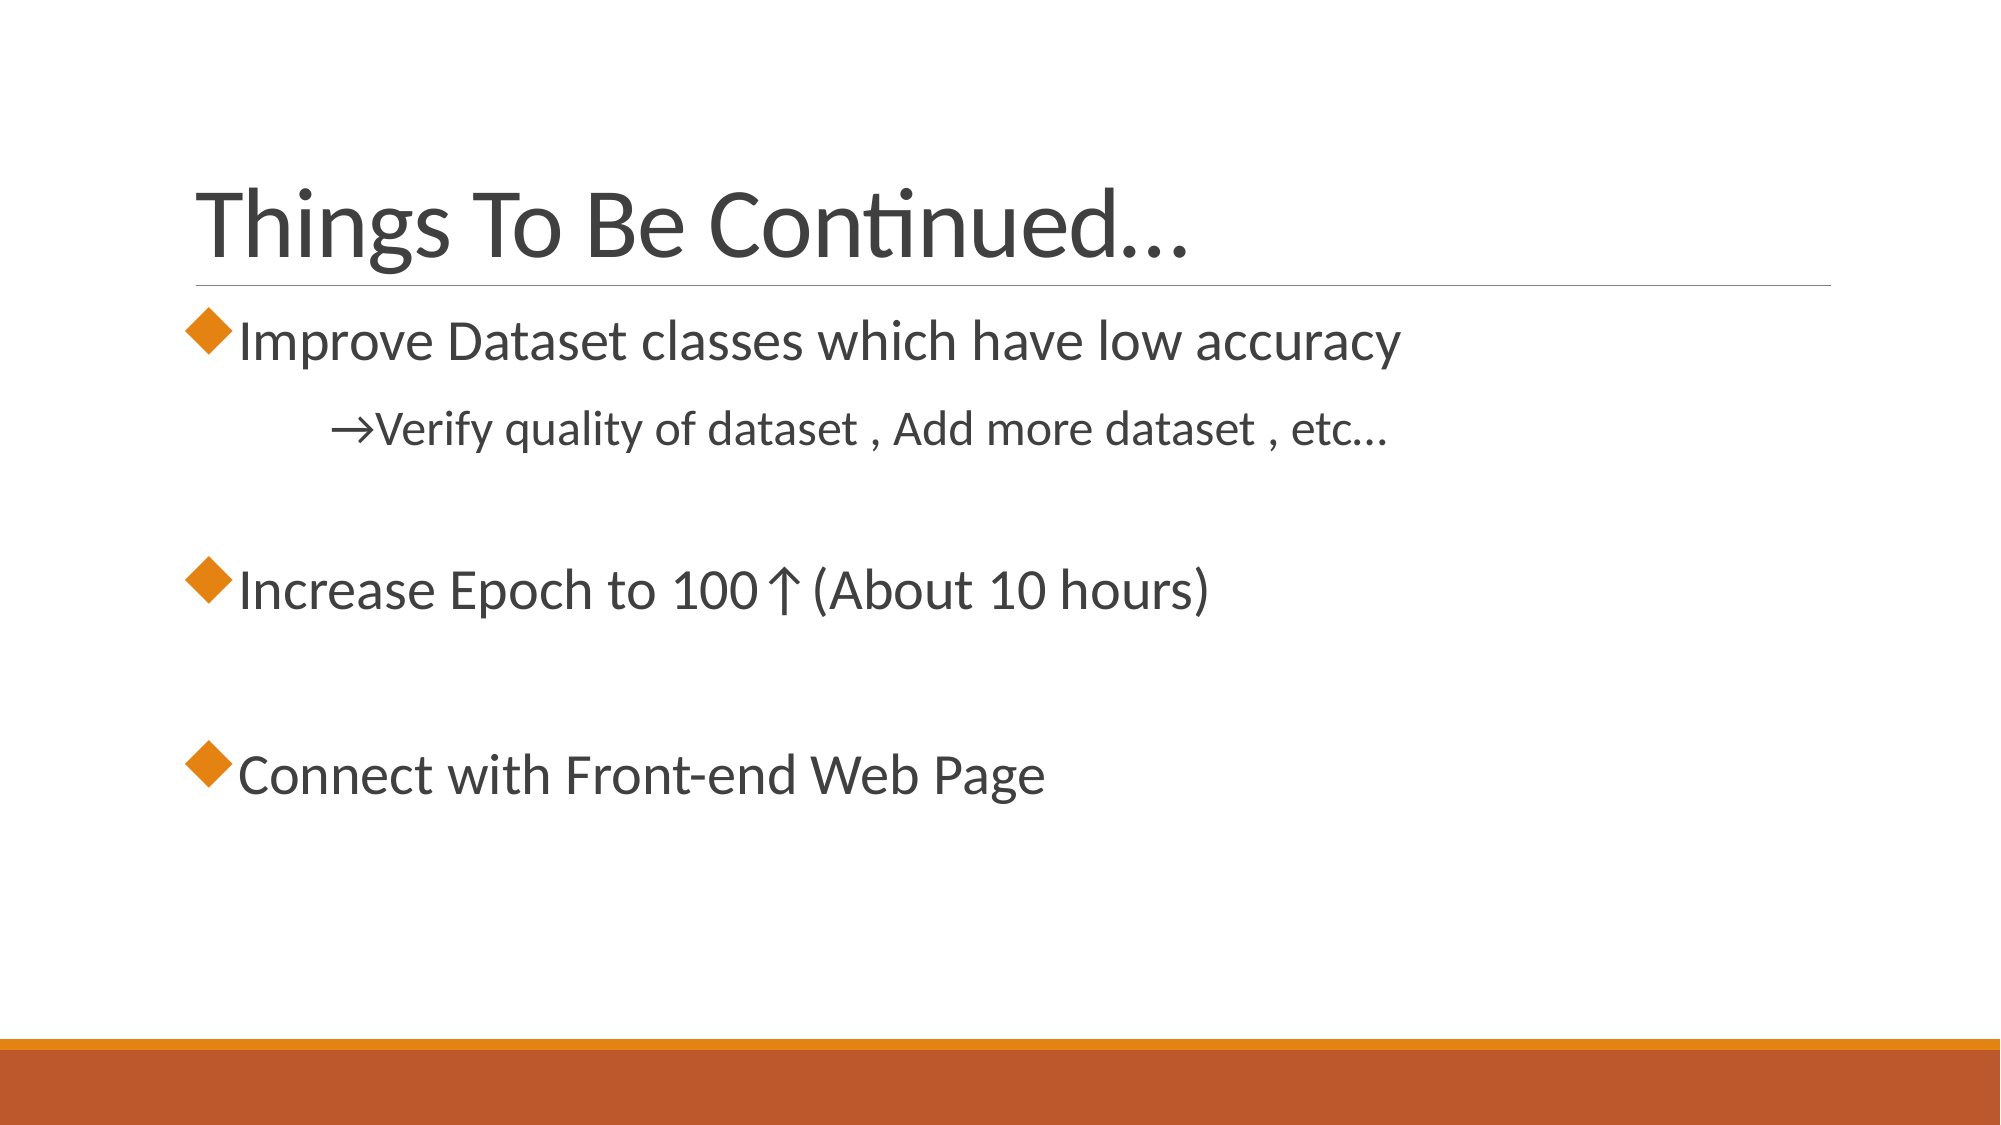

# Things To Be Continued…
Improve Dataset classes which have low accuracy
	→Verify quality of dataset , Add more dataset , etc…

Increase Epoch to 100↑(About 10 hours)

Connect with Front-end Web Page